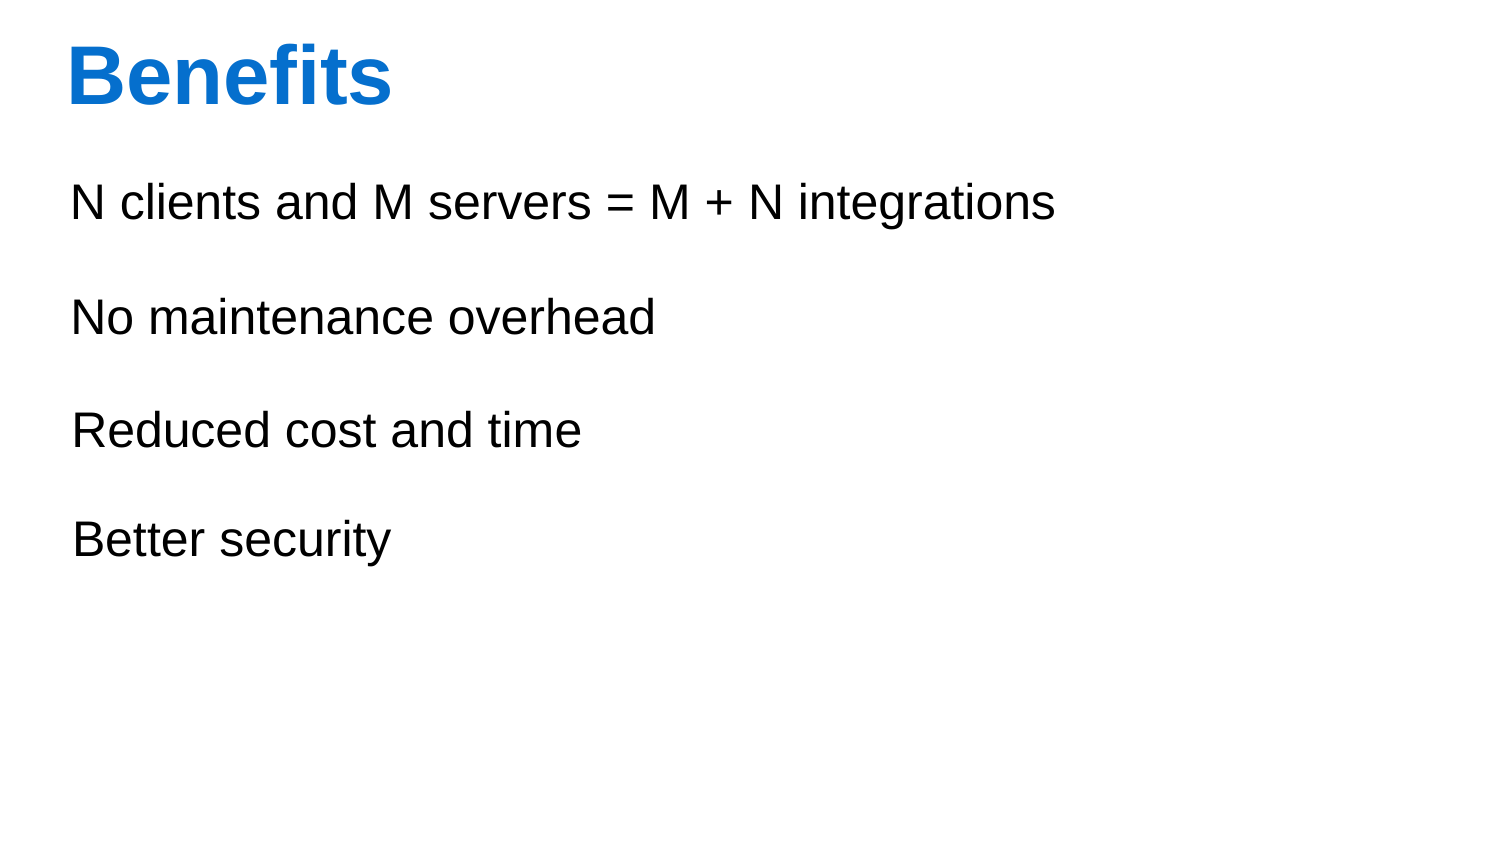

Benefits
N clients and M servers = M + N integrations
No maintenance overhead
Reduced cost and time
Better security